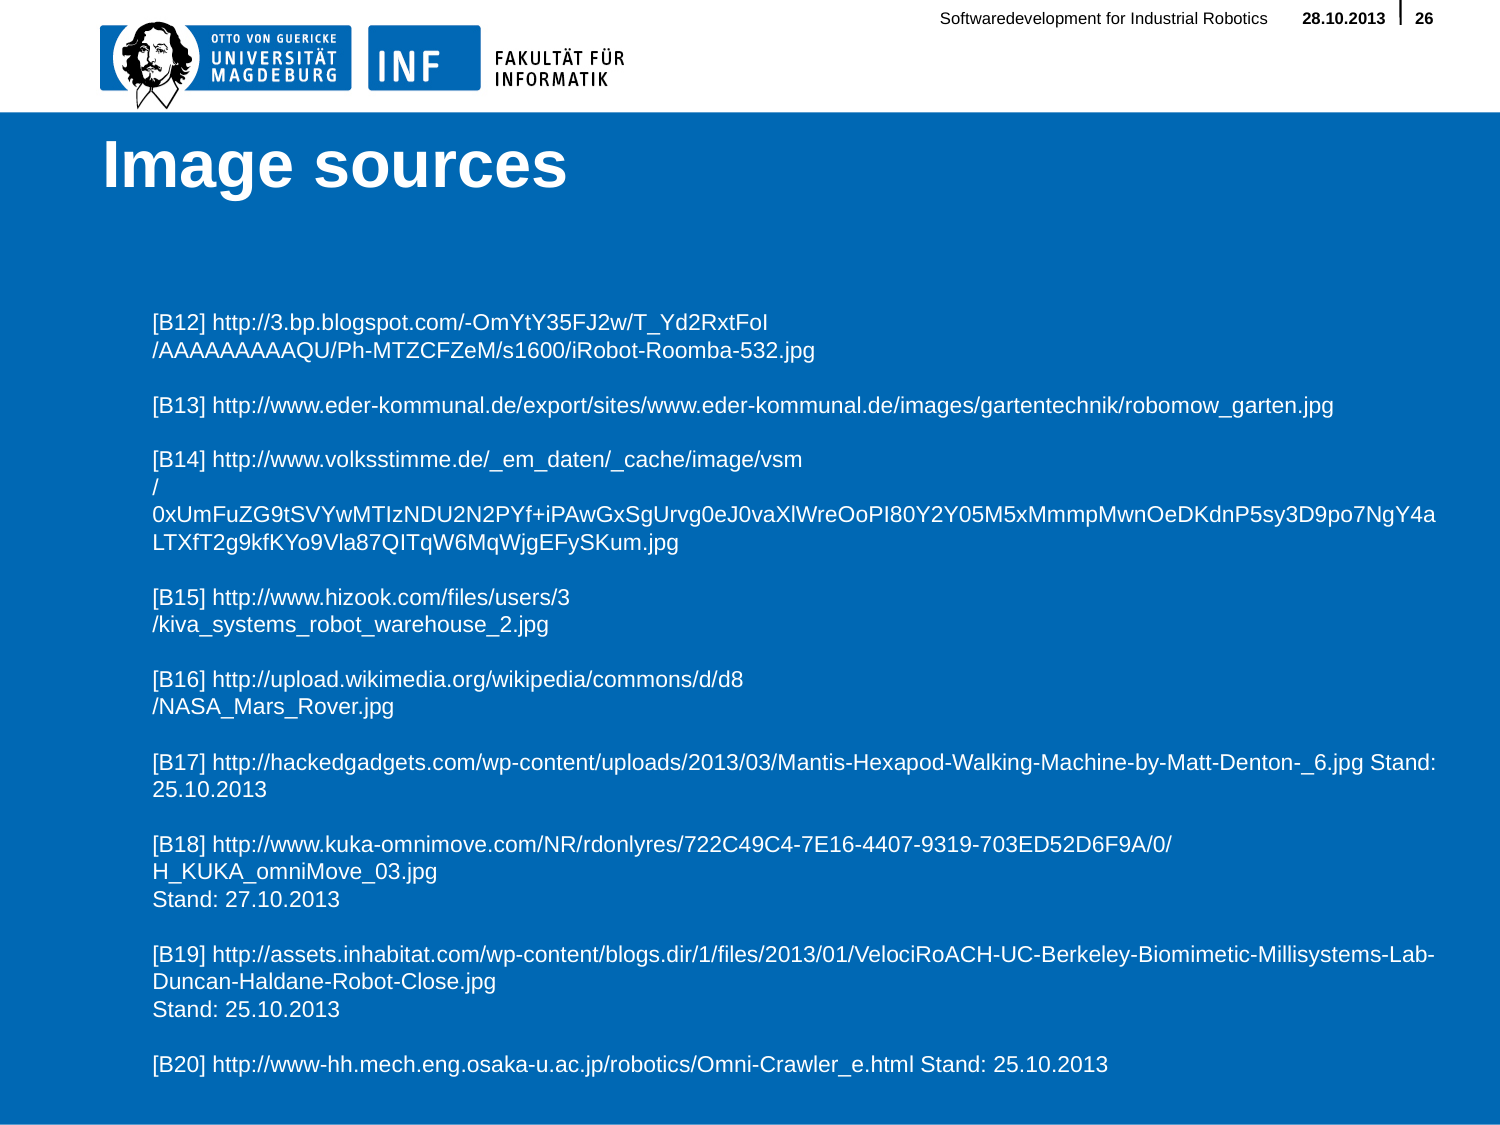

# Image sources

[B12] http://3.bp.blogspot.com/-OmYtY35FJ2w/T_Yd2RxtFoI
/AAAAAAAAAQU/Ph-MTZCFZeM/s1600/iRobot-Roomba-532.jpg

[B13] http://www.eder-kommunal.de/export/sites/www.eder-kommunal.de/images/gartentechnik/robomow_garten.jpg

[B14] http://www.volksstimme.de/_em_daten/_cache/image/vsm
/0xUmFuZG9tSVYwMTIzNDU2N2PYf+iPAwGxSgUrvg0eJ0vaXlWreOoPI80Y2Y05M5xMmmpMwnOeDKdnP5sy3D9po7NgY4aLTXfT2g9kfKYo9Vla87QITqW6MqWjgEFySKum.jpg

[B15] http://www.hizook.com/files/users/3
/kiva_systems_robot_warehouse_2.jpg

[B16] http://upload.wikimedia.org/wikipedia/commons/d/d8
/NASA_Mars_Rover.jpg

[B17] http://hackedgadgets.com/wp-content/uploads/2013/03/Mantis-Hexapod-Walking-Machine-by-Matt-Denton-_6.jpg Stand: 25.10.2013

[B18] http://www.kuka-omnimove.com/NR/rdonlyres/722C49C4-7E16-4407-9319-703ED52D6F9A/0/H_KUKA_omniMove_03.jpg
Stand: 27.10.2013

[B19] http://assets.inhabitat.com/wp-content/blogs.dir/1/files/2013/01/VelociRoACH-UC-Berkeley-Biomimetic-Millisystems-Lab-Duncan-Haldane-Robot-Close.jpg
Stand: 25.10.2013

[B20] http://www-hh.mech.eng.osaka-u.ac.jp/robotics/Omni-Crawler_e.html Stand: 25.10.2013